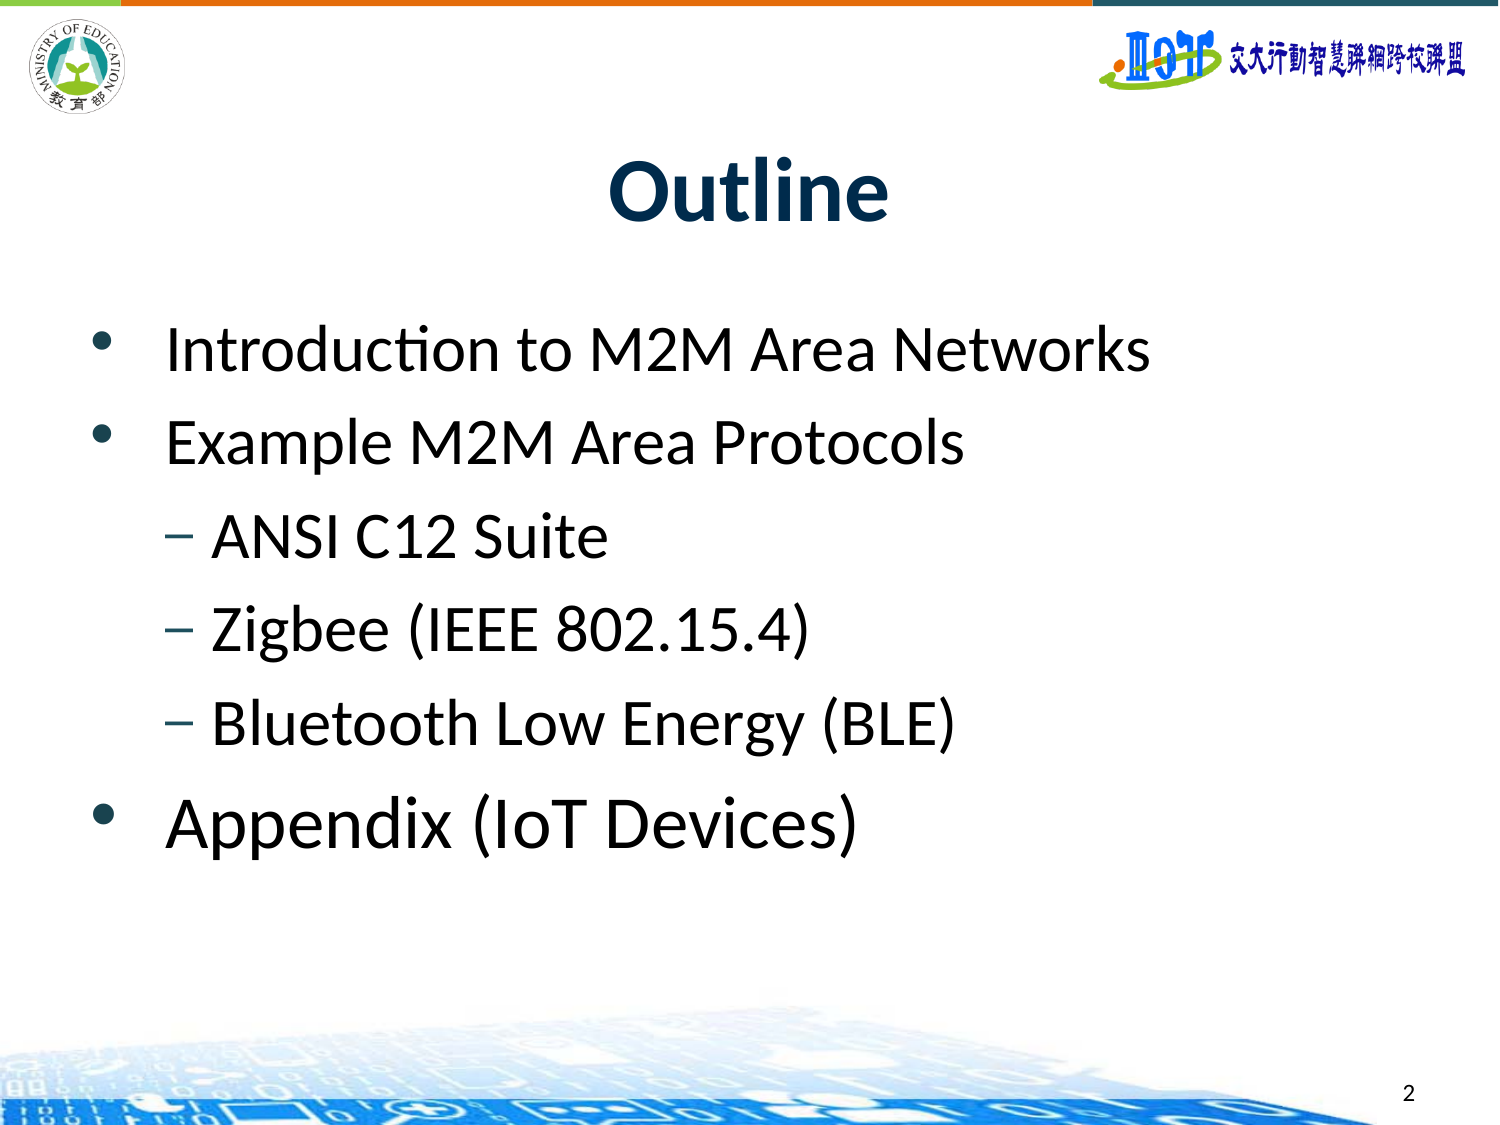

# Outline
Introduction to M2M Area Networks
Example M2M Area Protocols
ANSI C12 Suite
Zigbee (IEEE 802.15.4)
Bluetooth Low Energy (BLE)
Appendix (IoT Devices)

2